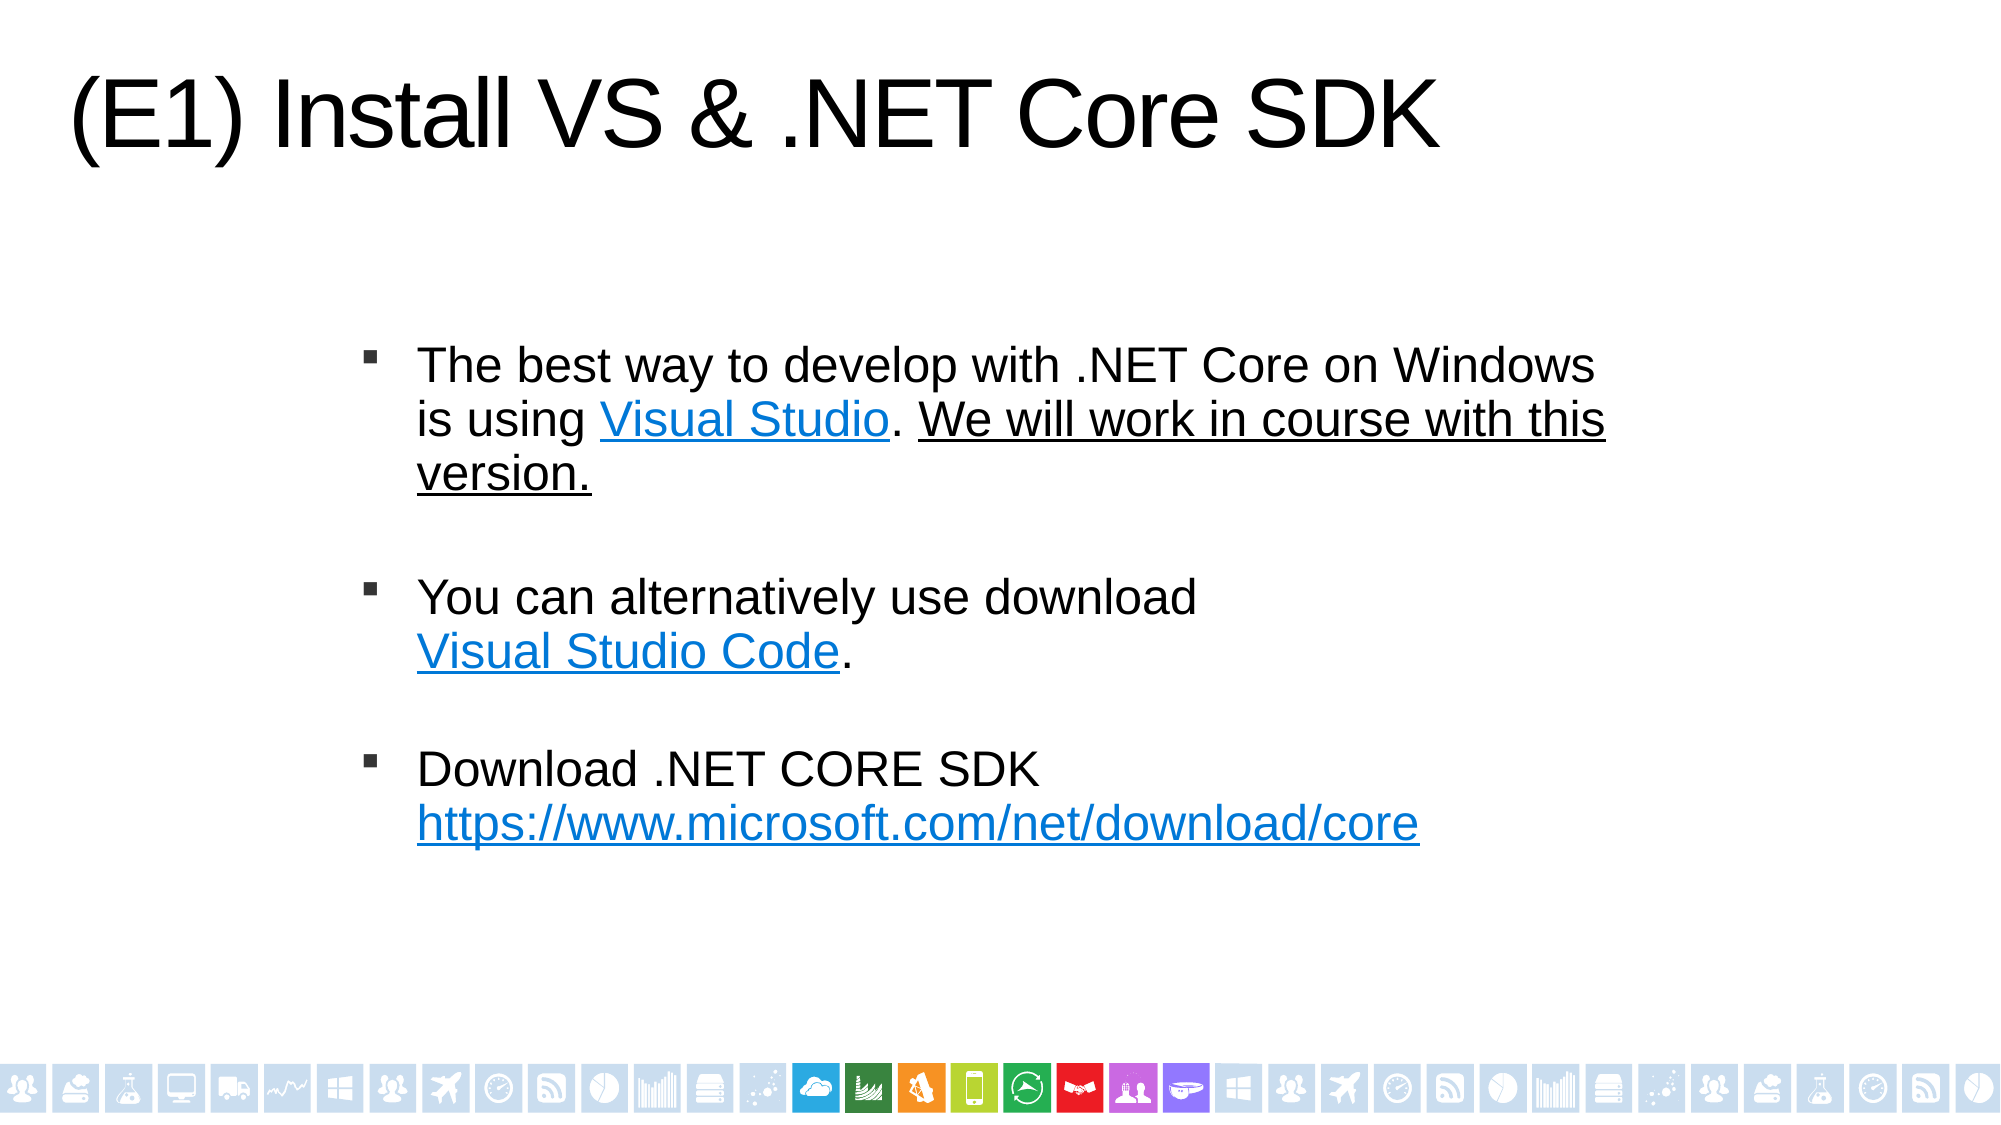

# (E1) Install VS & .NET Core SDK
The best way to develop with .NET Core on Windows is using Visual Studio. We will work in course with this version.
You can alternatively use download Visual Studio Code.
Download .NET CORE SDK
https://www.microsoft.com/net/download/core